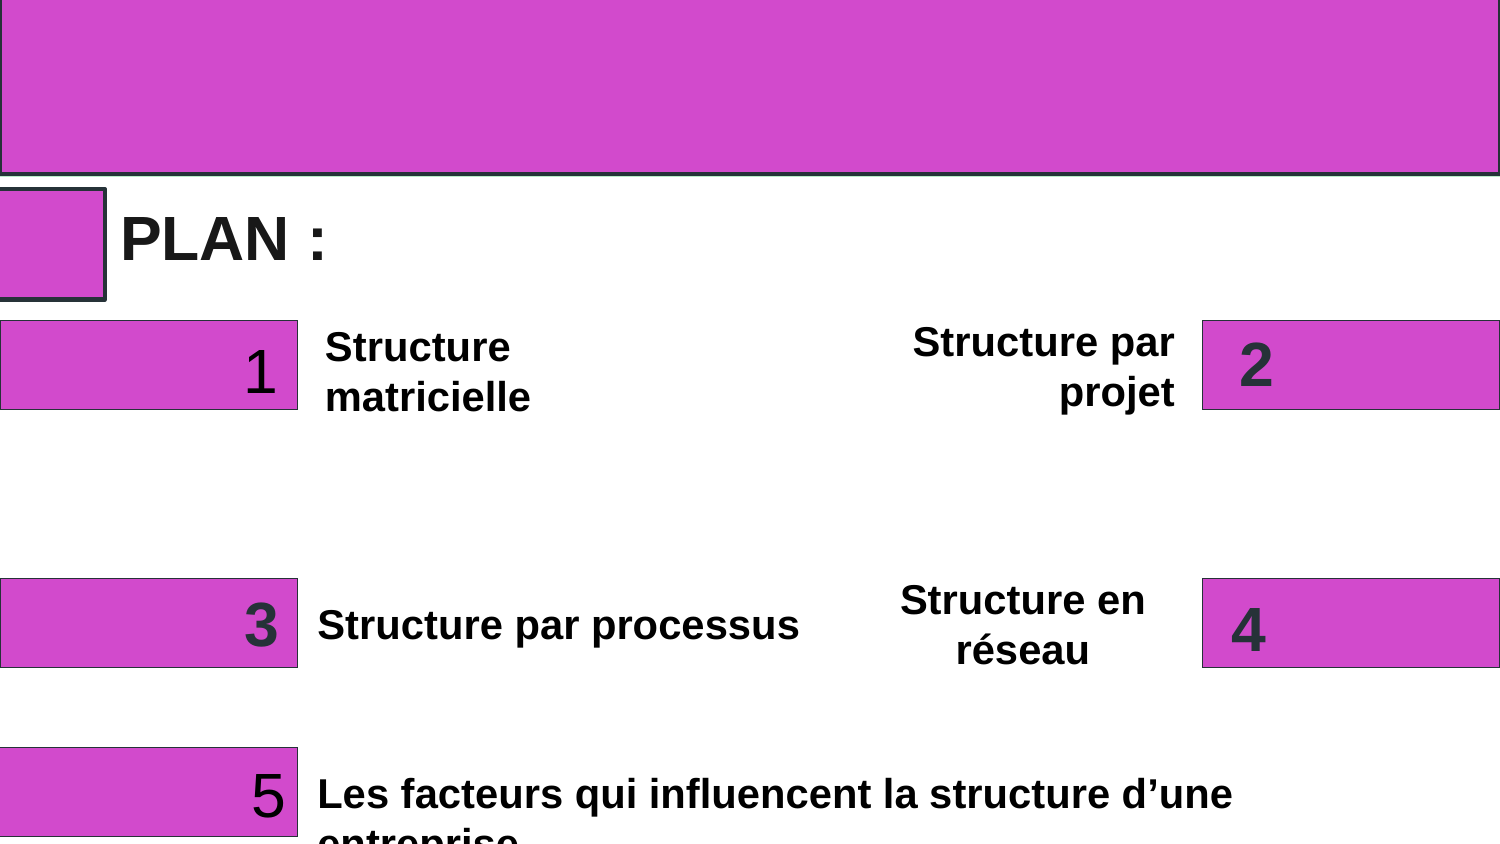

PLAN :

1
2
Structure par projet
# Structure matricielle
Structure en réseau

Structure par processus

3
4

  5

Les facteurs qui influencent la structure d’une entreprise